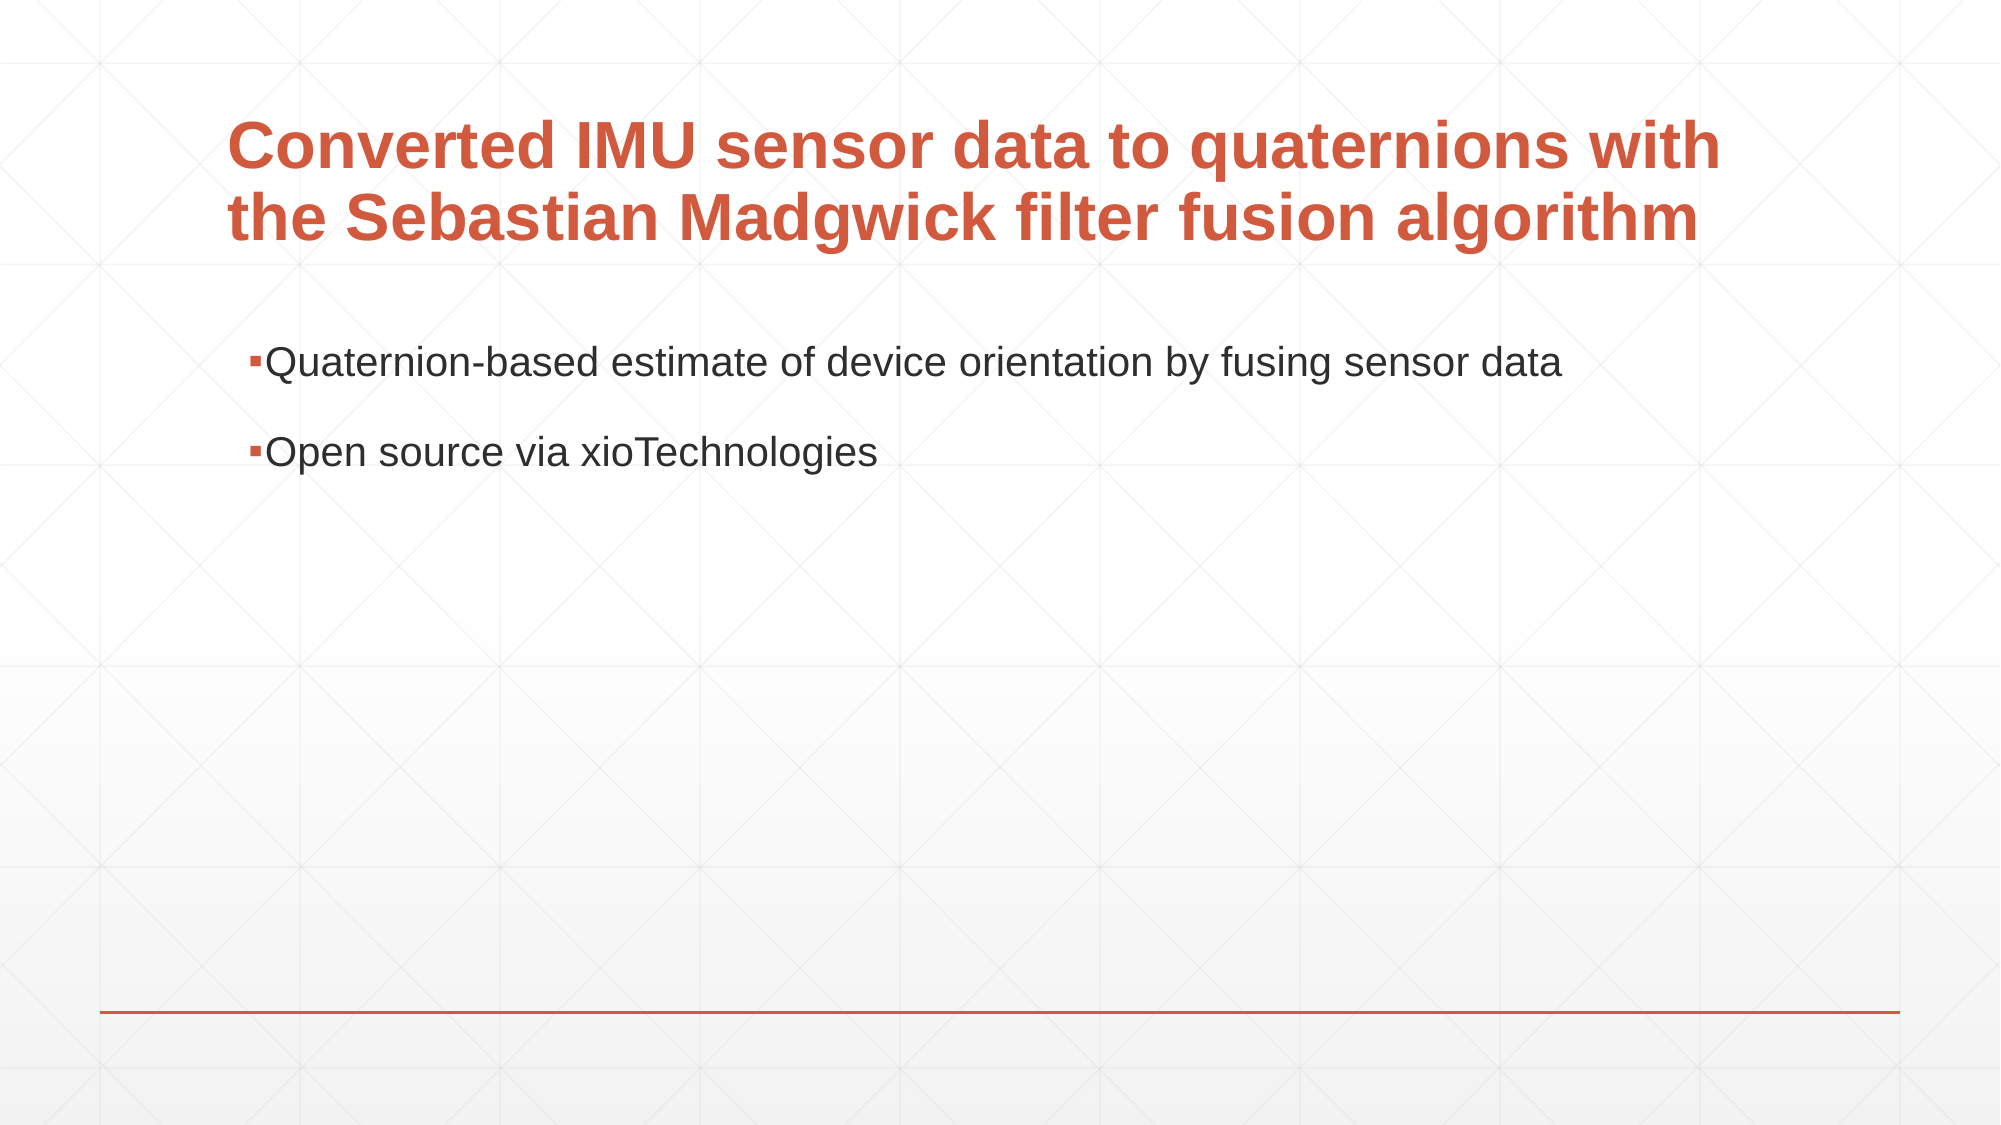

# Converted IMU sensor data to quaternions with the Sebastian Madgwick filter fusion algorithm
Quaternion-based estimate of device orientation by fusing sensor data

Open source via xioTechnologies